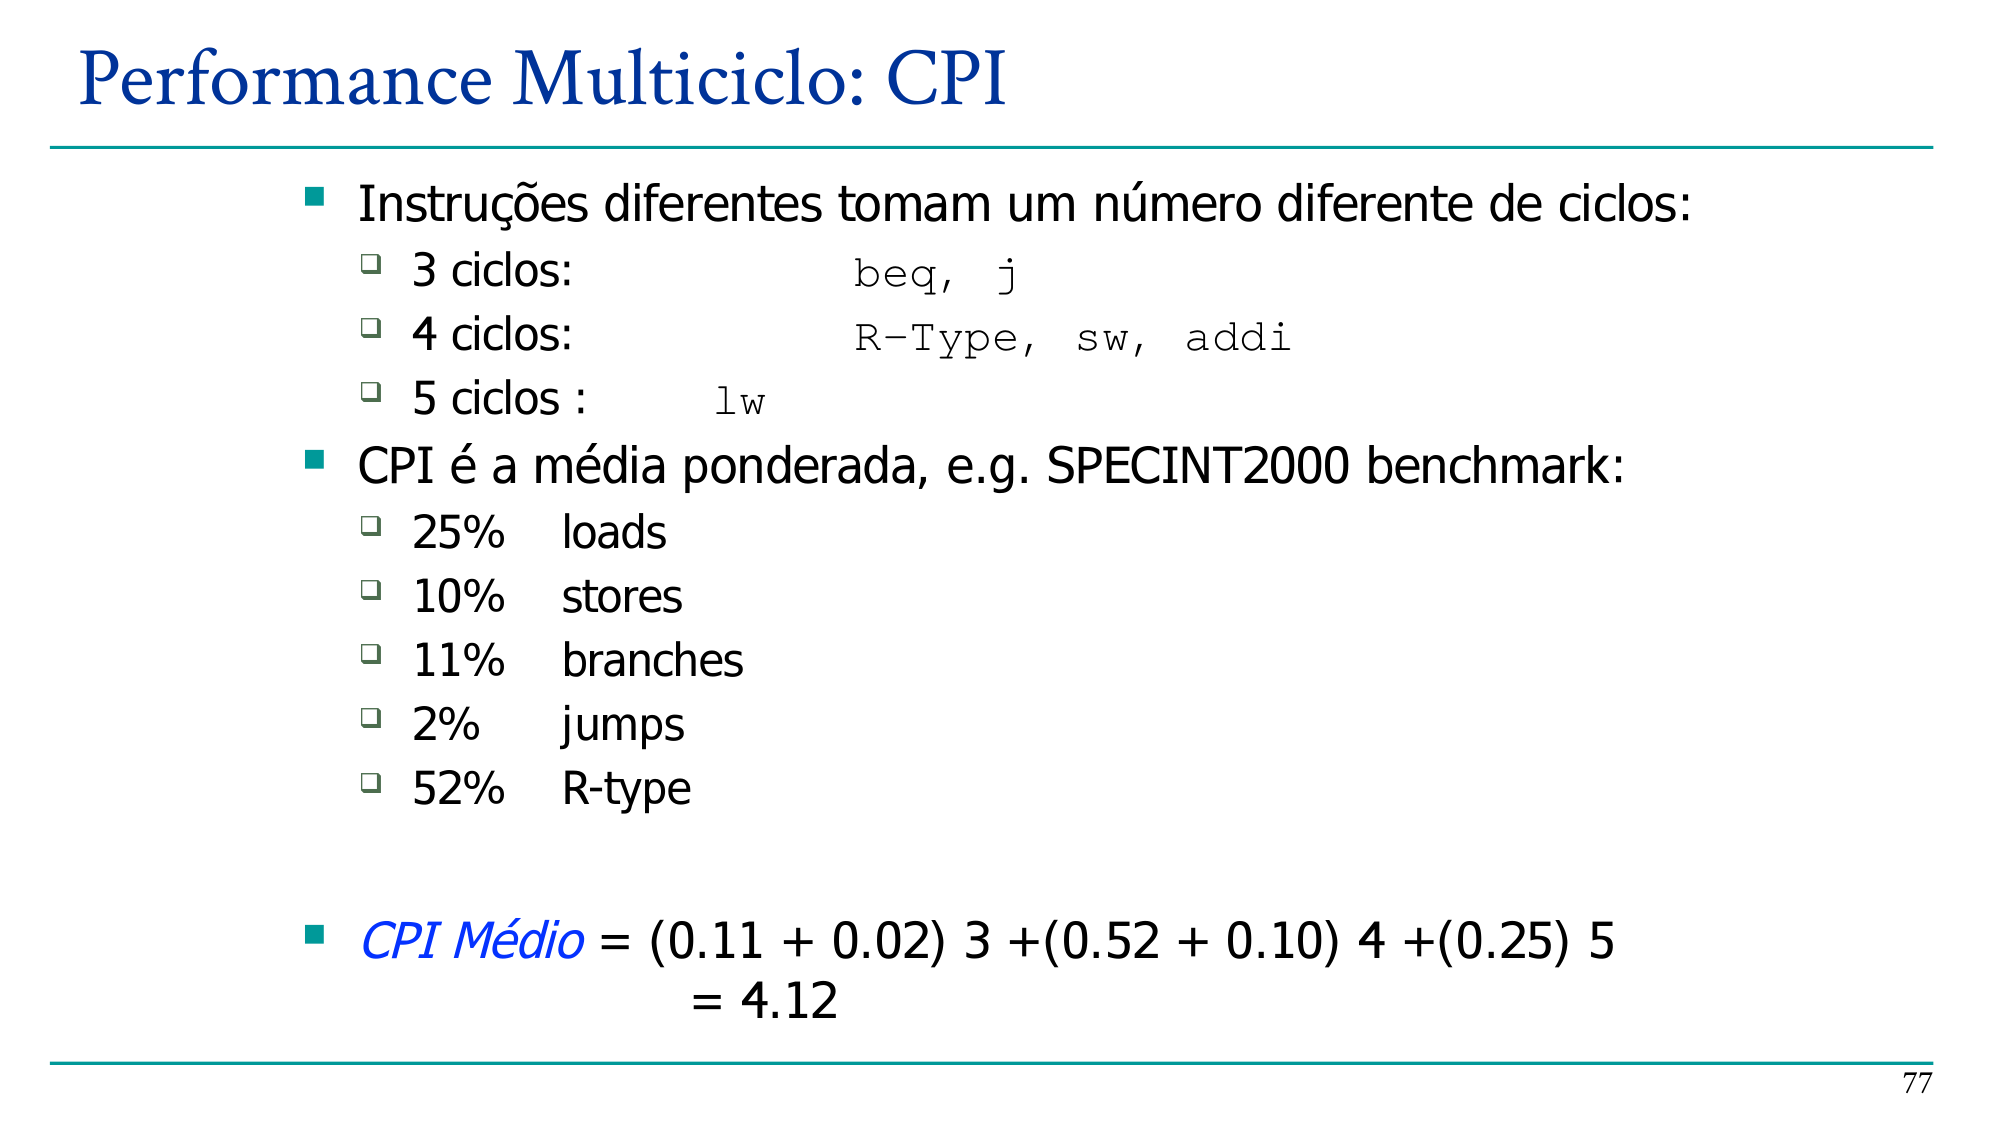

# Performance Multiciclo: CPI
Instruções diferentes tomam um número diferente de ciclos:
3 ciclos: 	          beq, j
4 ciclos: 	          R-Type, sw, addi
5 ciclos : 	lw
CPI é a média ponderada, e.g. SPECINT2000 benchmark:
25% 	loads
10% 	stores
11% 	branches
2% 	jumps
52% 	R-type

CPI Médio = (0.11 + 0.02) 3 +(0.52 + 0.10) 4 +(0.25) 5
		  = 4.12

77